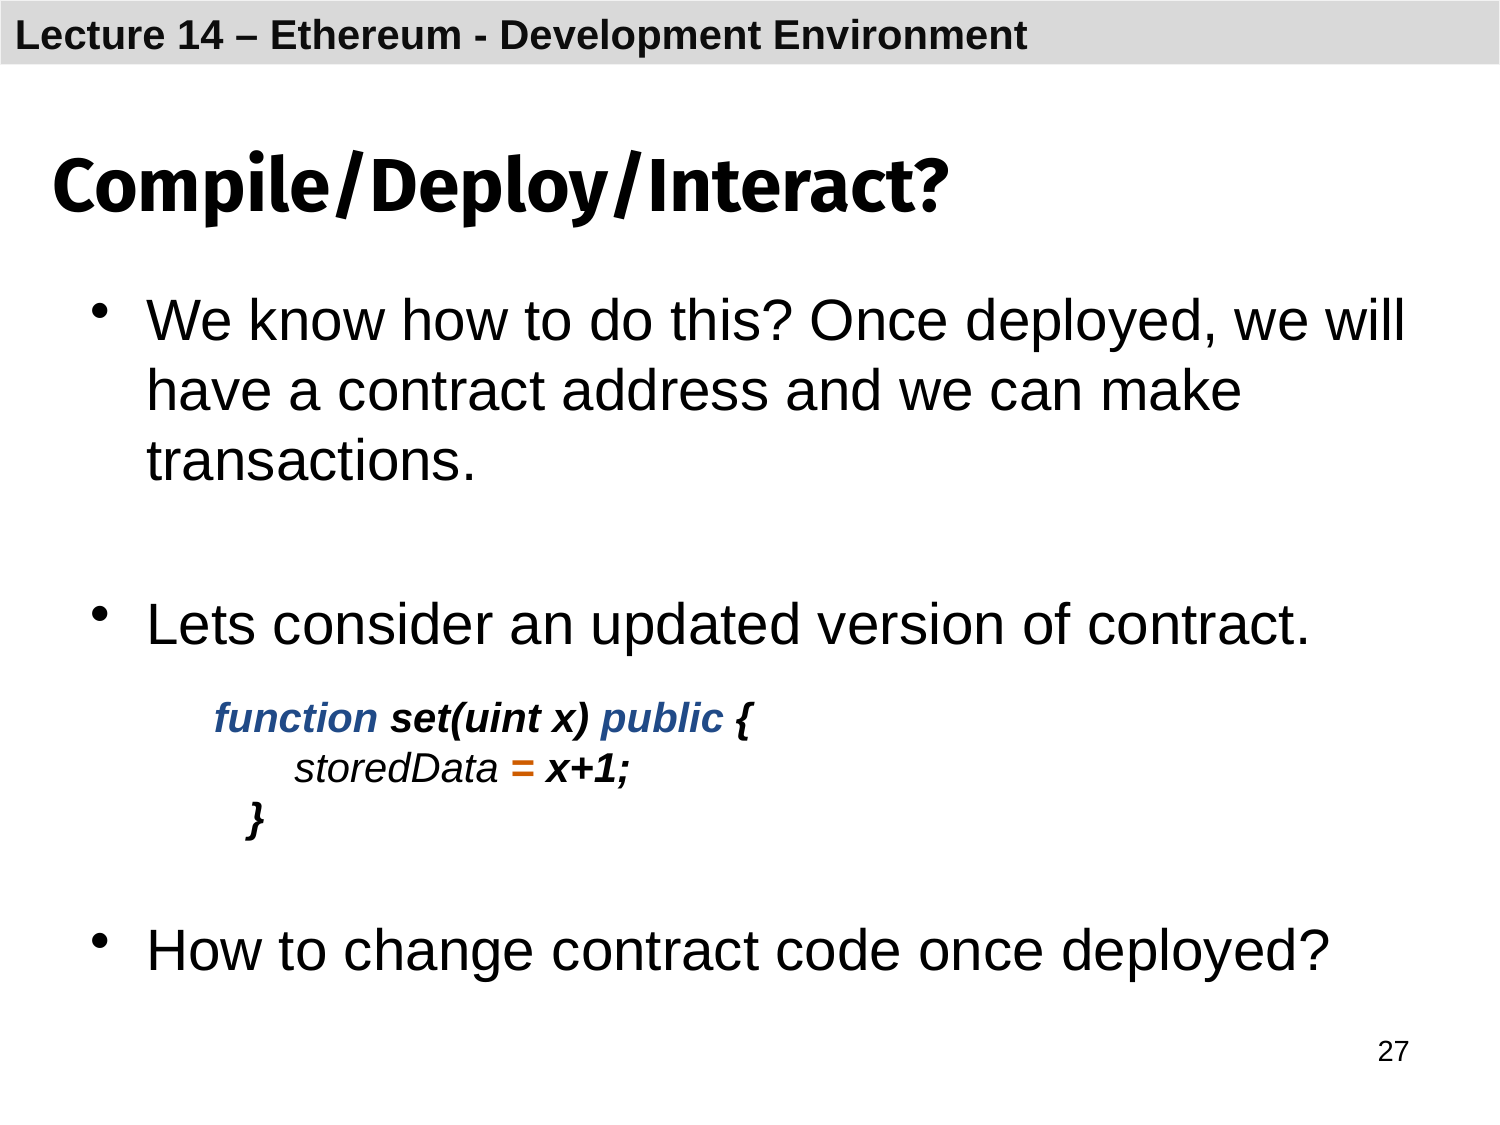

# Compile/Deploy/Interact?
We know how to do this? Once deployed, we will have a contract address and we can make transactions.

Lets consider an updated version of contract.

How to change contract code once deployed?
 function set(uint x) public {
        storedData = x+1;
    }
27